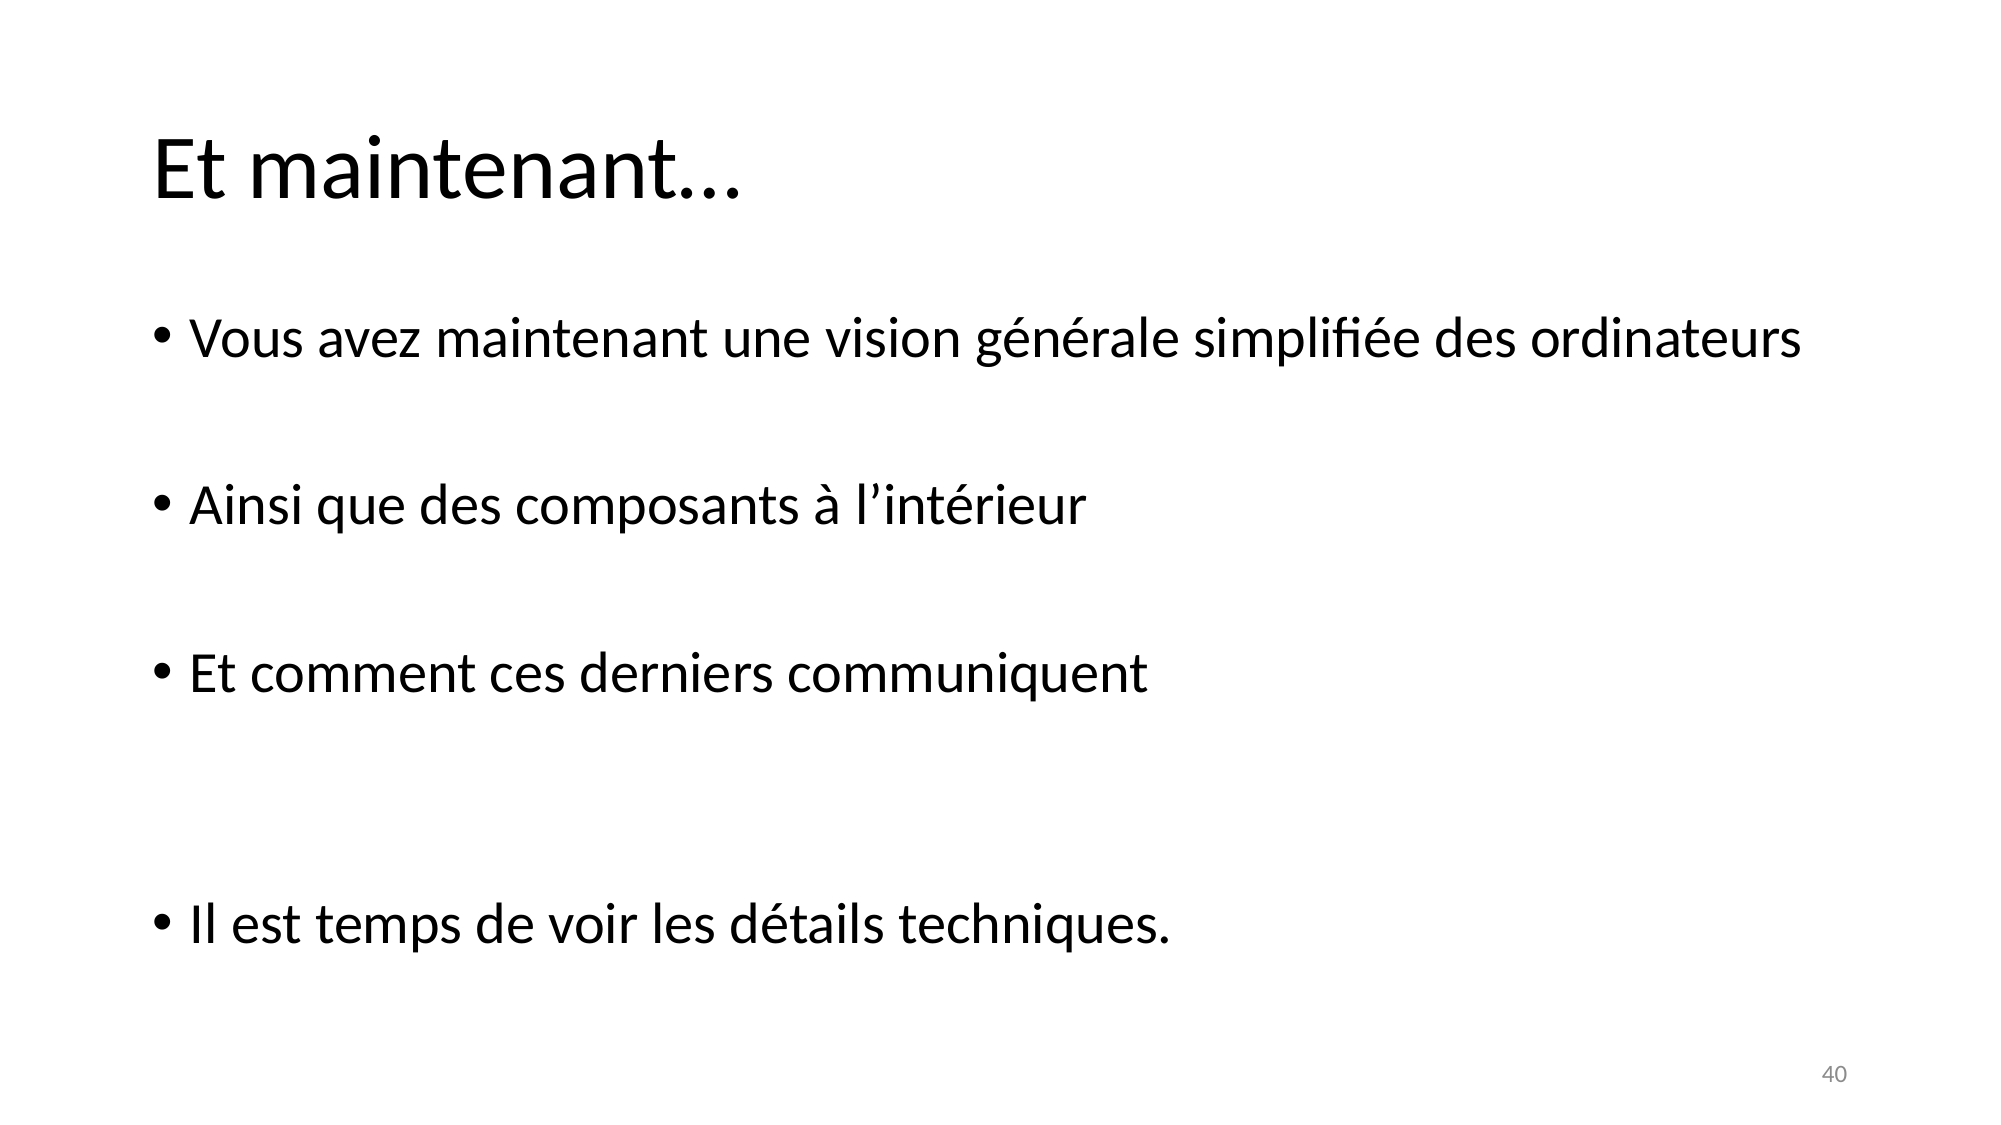

# Et maintenant…
Vous avez maintenant une vision générale simplifiée des ordinateurs

Ainsi que des composants à l’intérieur

Et comment ces derniers communiquent

Il est temps de voir les détails techniques.
40